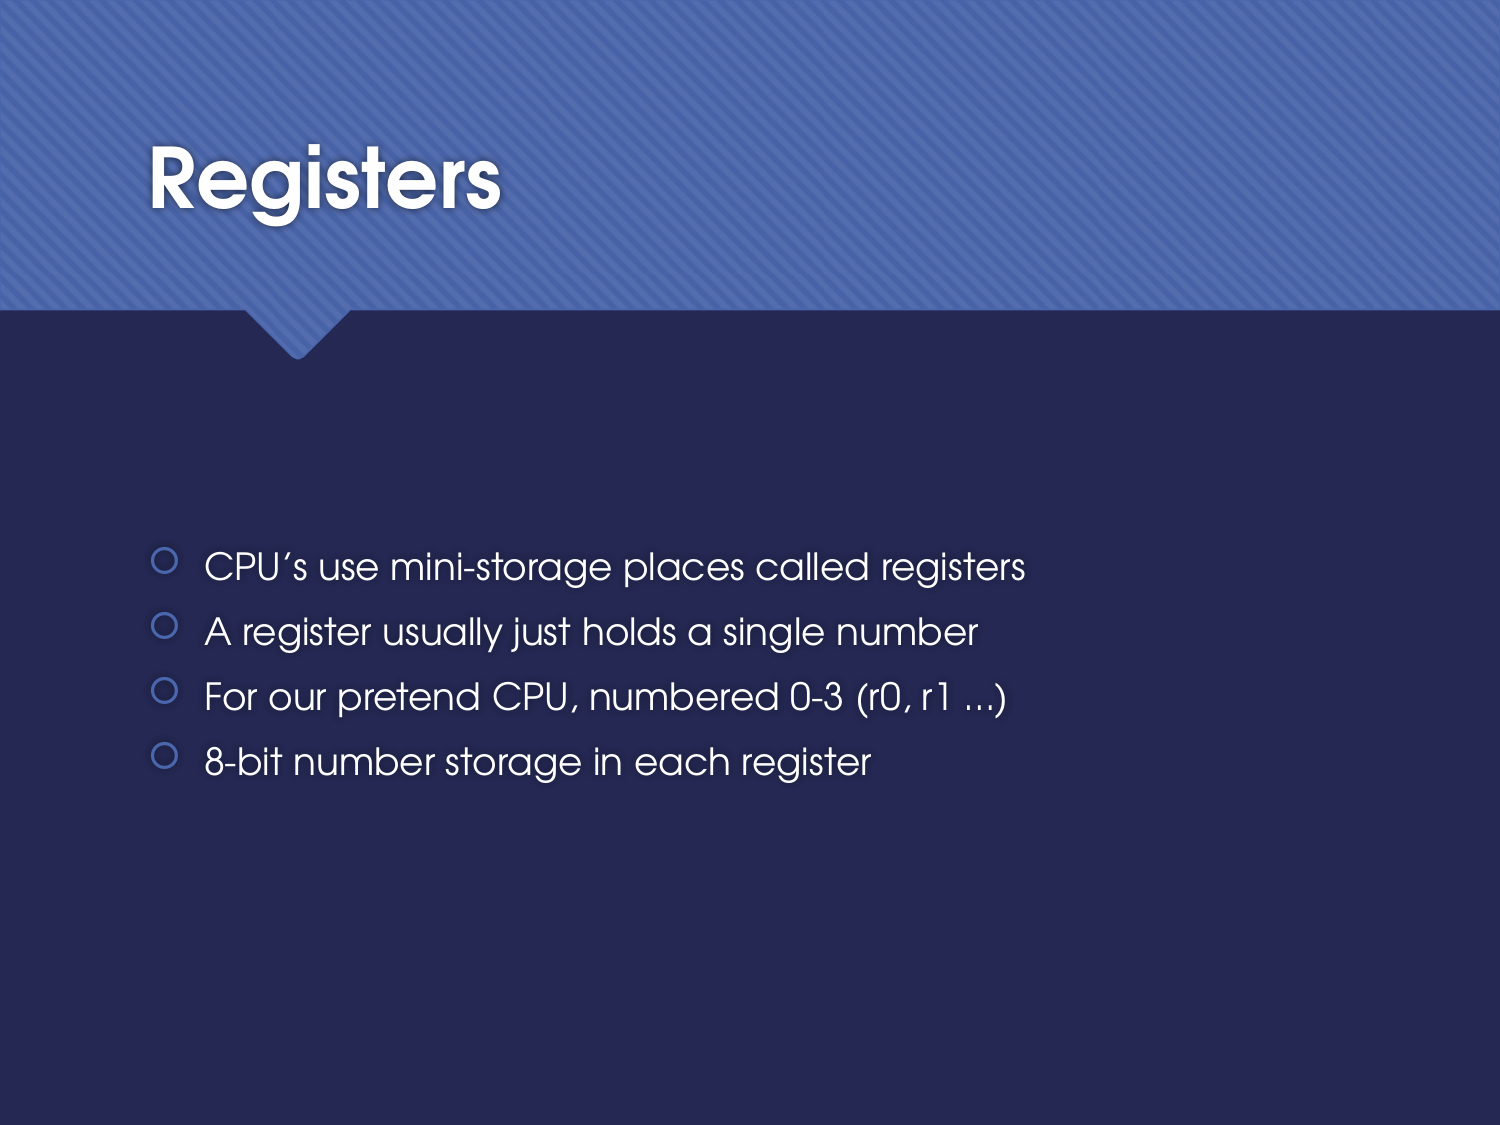

# Registers
CPU’s use mini-storage places called registers
A register usually just holds a single number
For our pretend CPU, numbered 0-3 (r0, r1 …)
8-bit number storage in each register